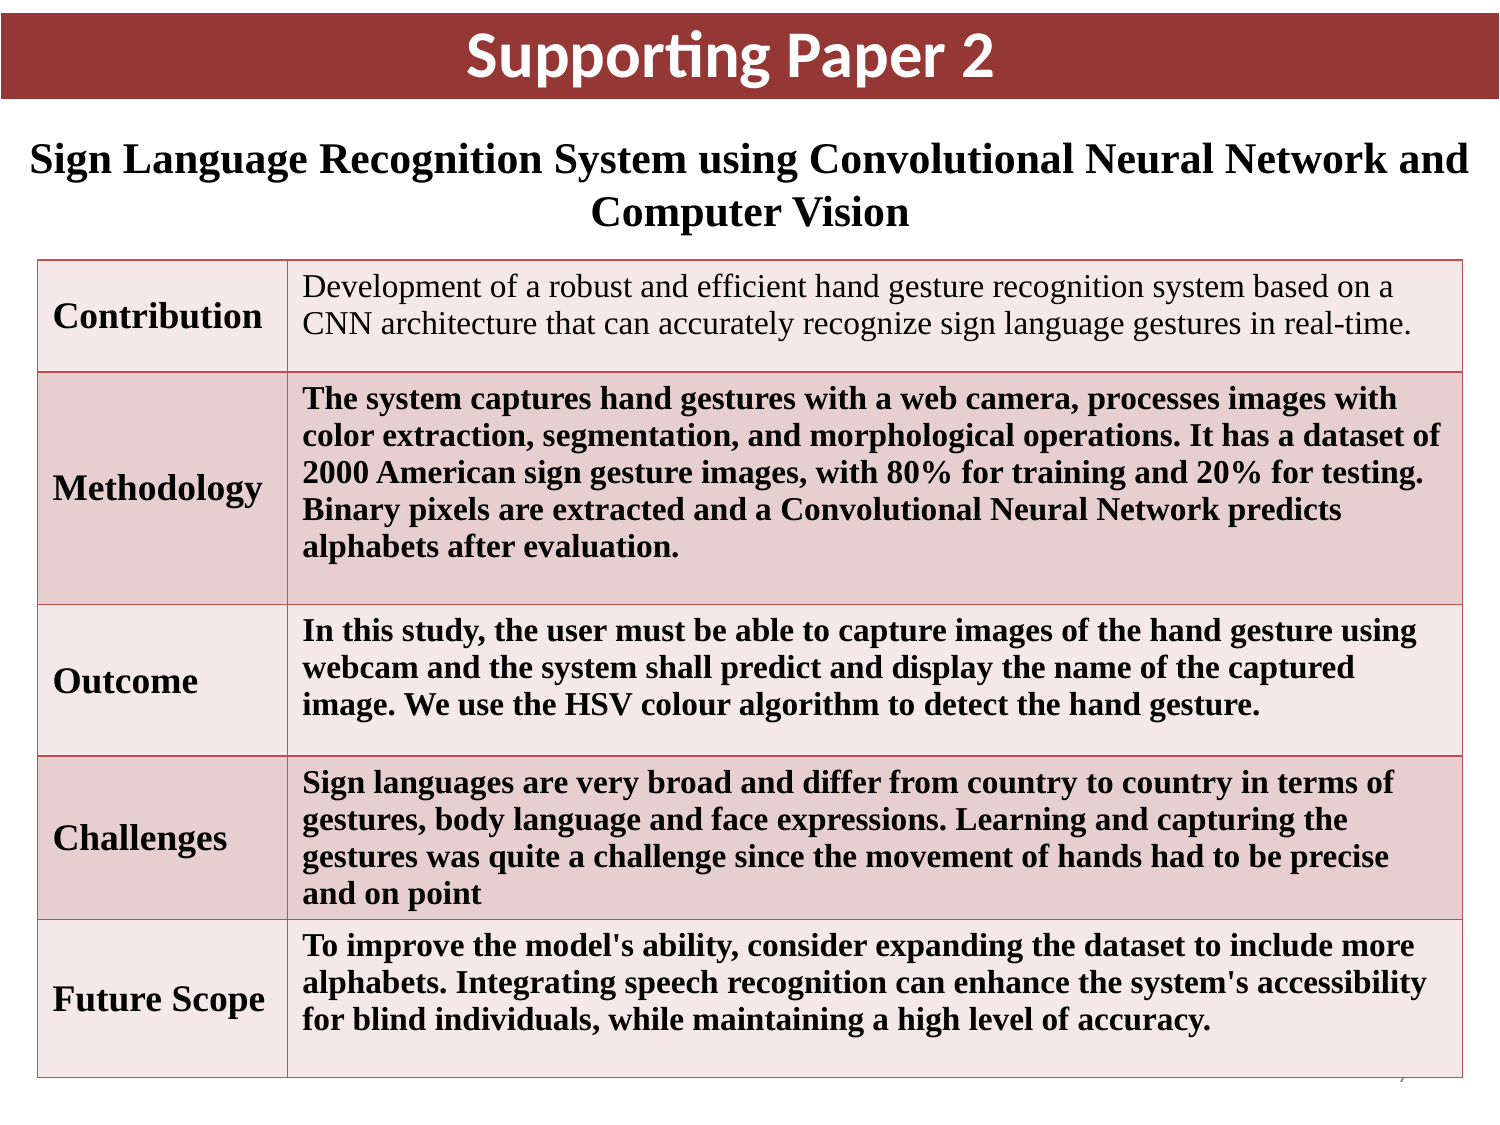

Supporting Paper 2

Sign Language Recognition System using Convolutional Neural Network and Computer Vision

| Contribution | Development of a robust and efficient hand gesture recognition system based on a CNN architecture that can accurately recognize sign language gestures in real-time. |
| --- | --- |
| Methodology | The system captures hand gestures with a web camera, processes images with color extraction, segmentation, and morphological operations. It has a dataset of 2000 American sign gesture images, with 80% for training and 20% for testing. Binary pixels are extracted and a Convolutional Neural Network predicts alphabets after evaluation. |
| Outcome | In this study, the user must be able to capture images of the hand gesture using webcam and the system shall predict and display the name of the captured image. We use the HSV colour algorithm to detect the hand gesture. |
| Challenges | Sign languages are very broad and differ from country to country in terms of gestures, body language and face expressions. Learning and capturing the gestures was quite a challenge since the movement of hands had to be precise and on point |
| Future Scope | To improve the model's ability, consider expanding the dataset to include more alphabets. Integrating speech recognition can enhance the system's accessibility for blind individuals, while maintaining a high level of accuracy. |
7